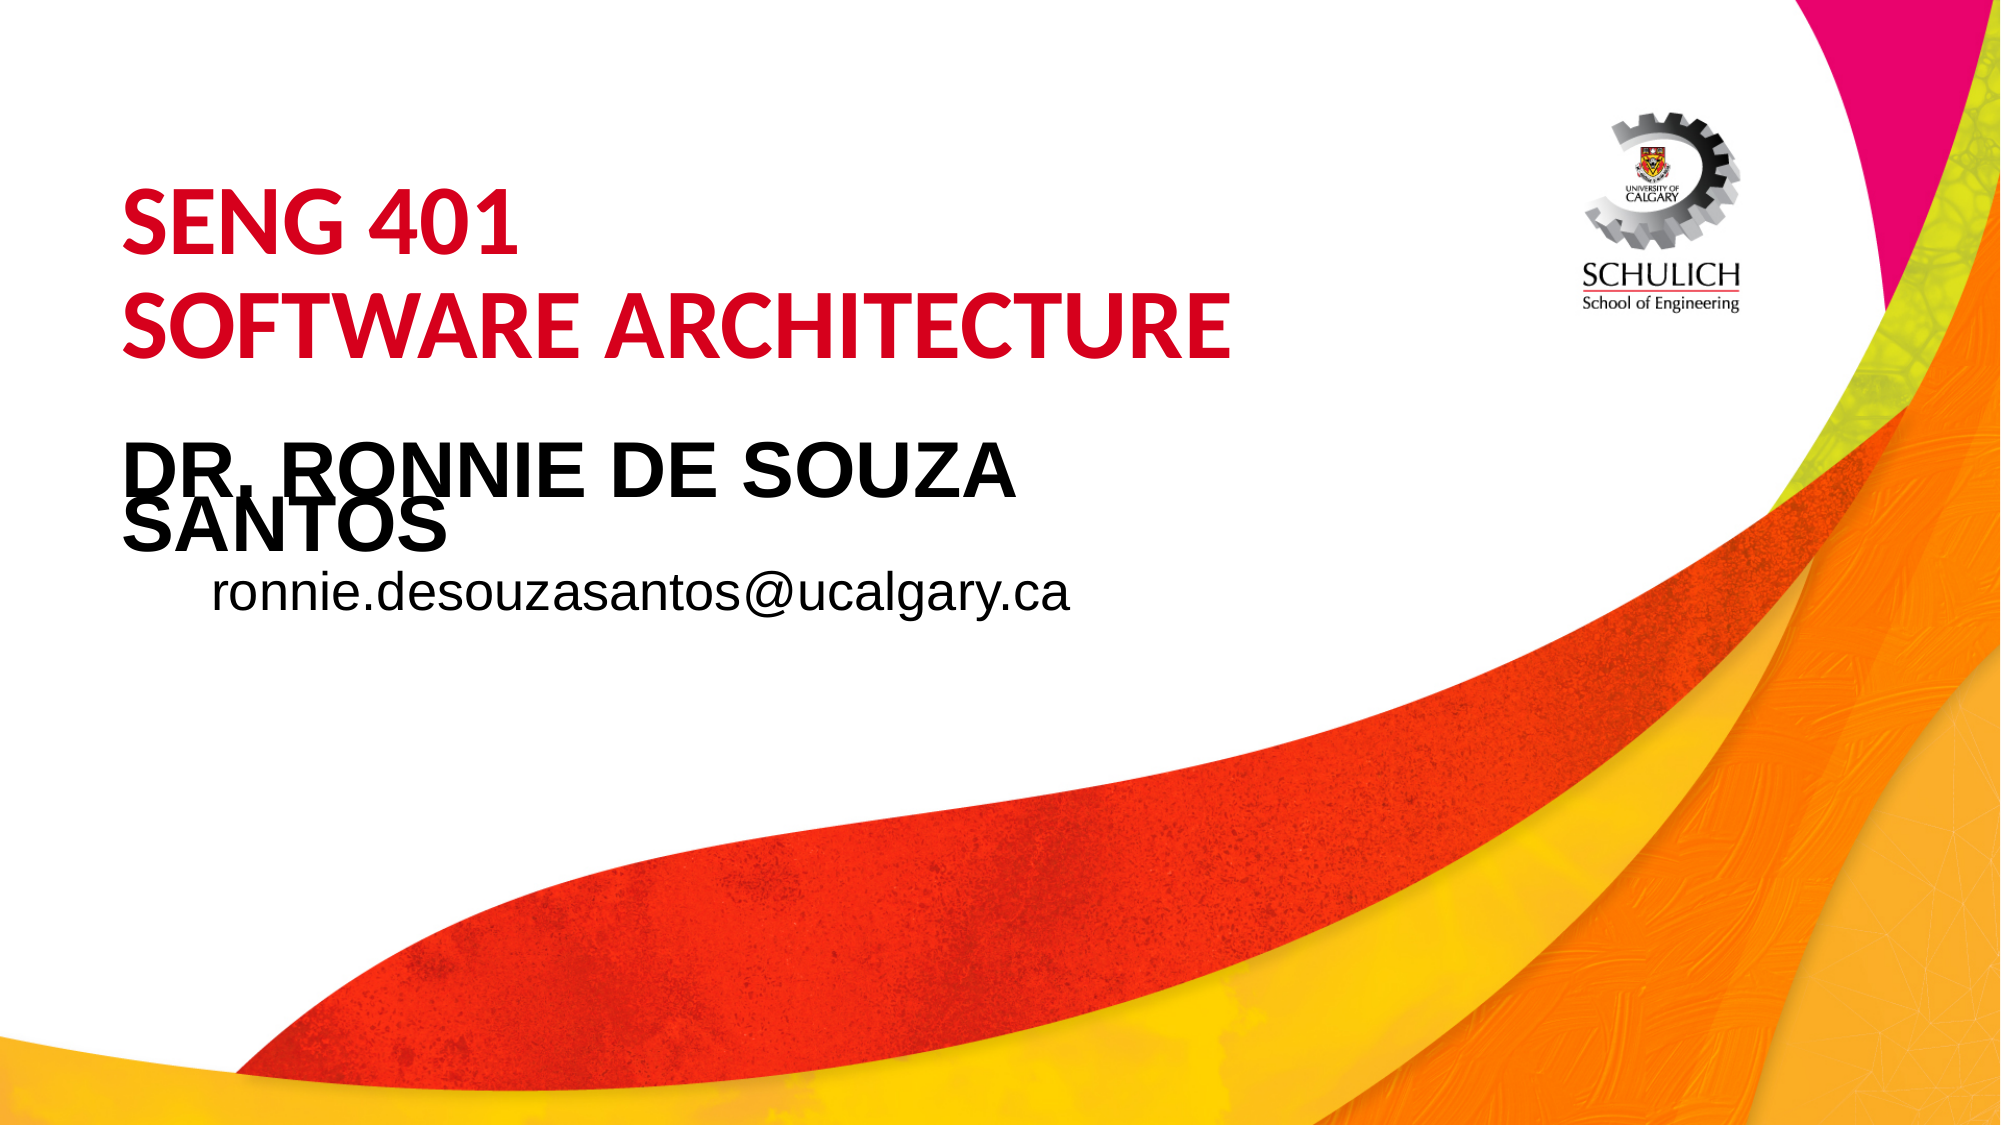

# SENG 401 SOFTWARE ARCHITECTURE

DR. RONNIE DE SOUZA SANTOS
ronnie.desouzasantos@ucalgary.ca